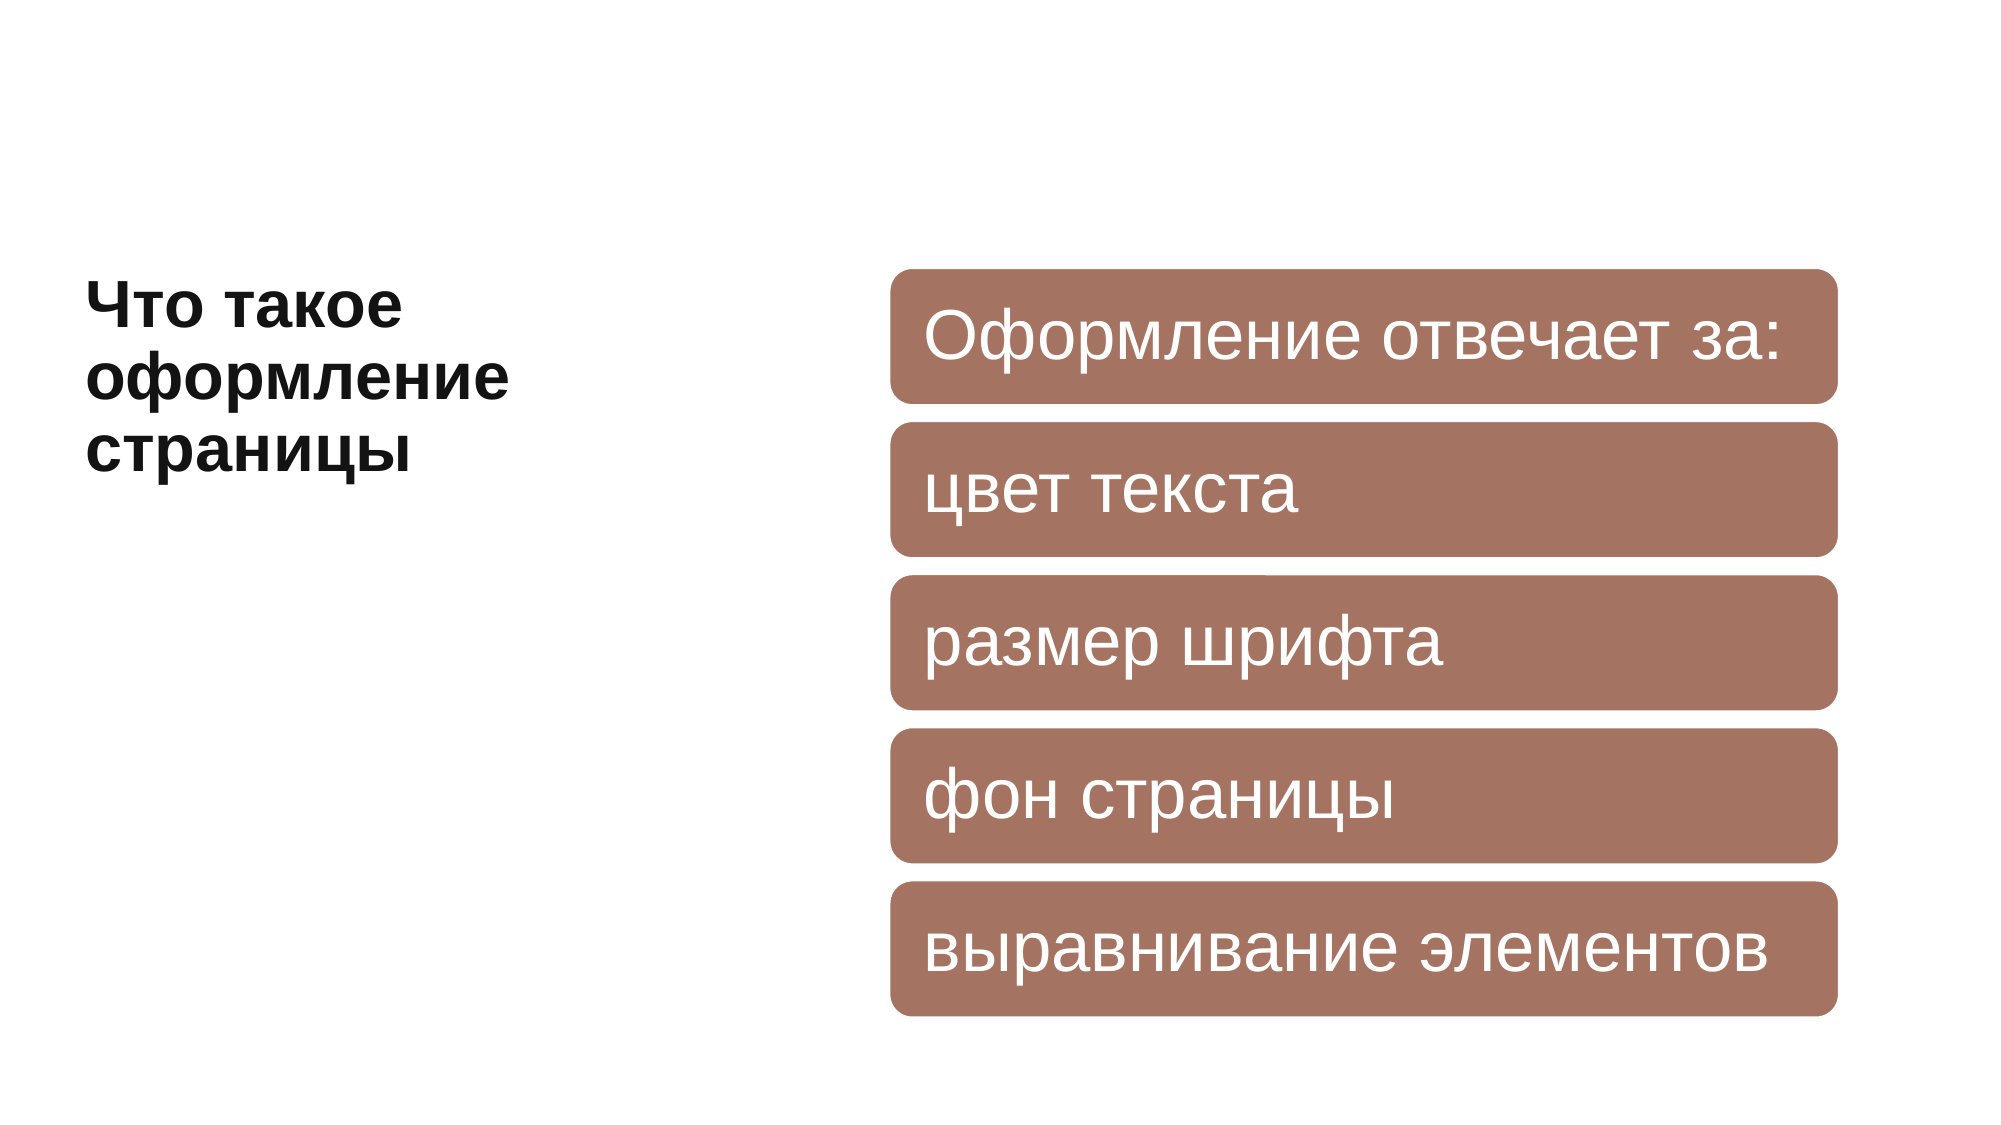

# Что такое оформление страницы
Оформление отвечает за:
цвет текста
размер шрифта
фон страницы
выравнивание элементов